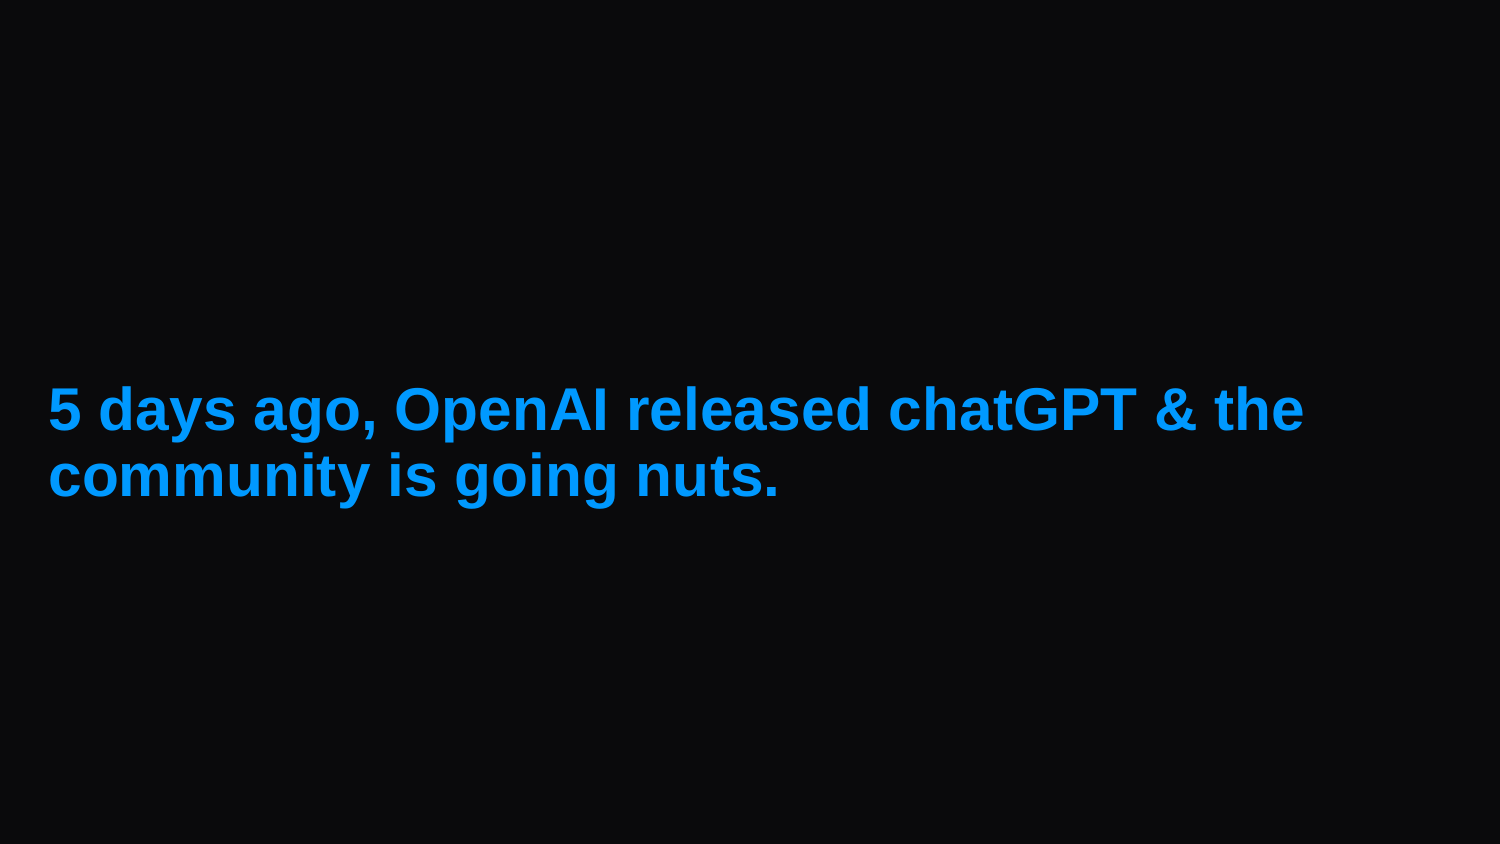

#
5 days ago, OpenAI released chatGPT & the community is going nuts.